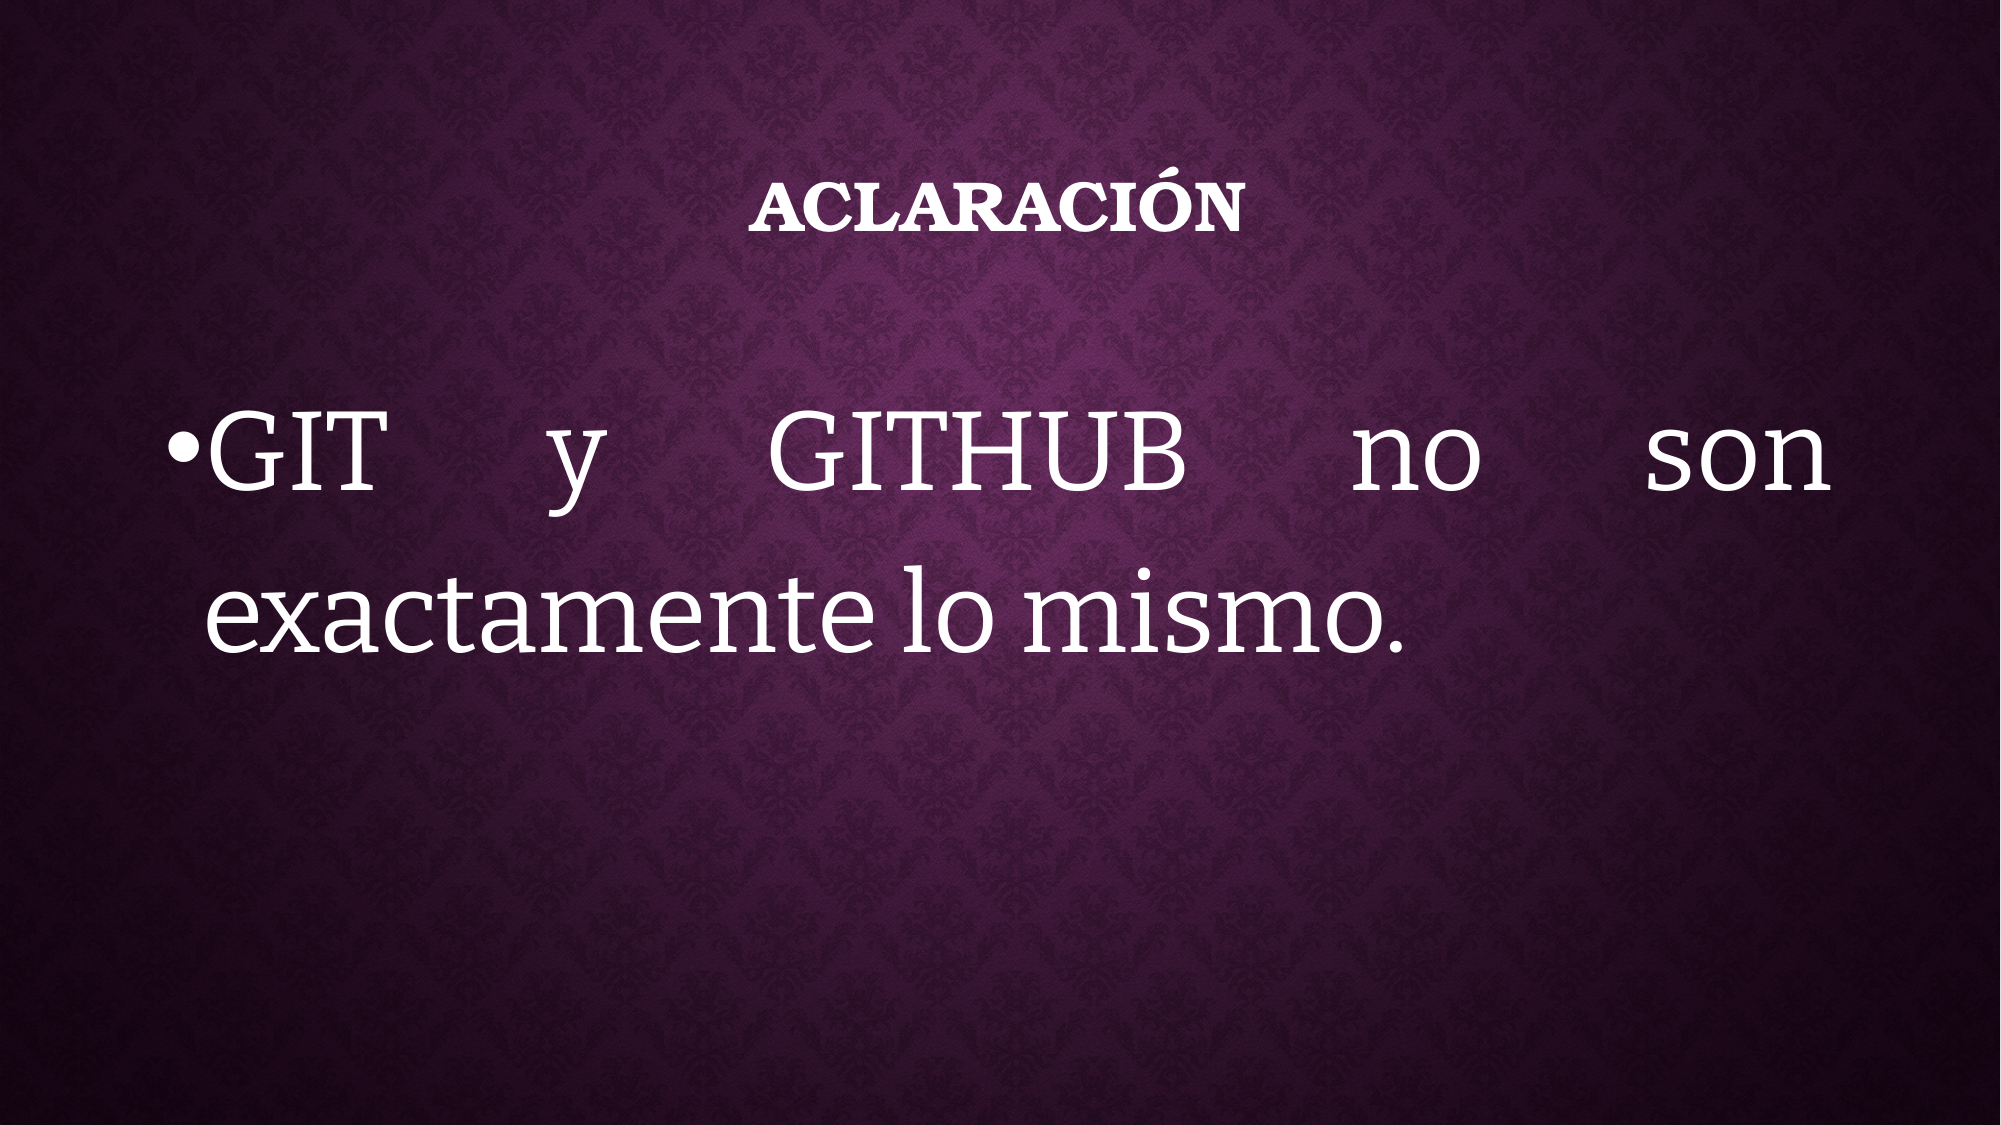

# Aclaración
GIT y GITHUB no son exactamente lo mismo.